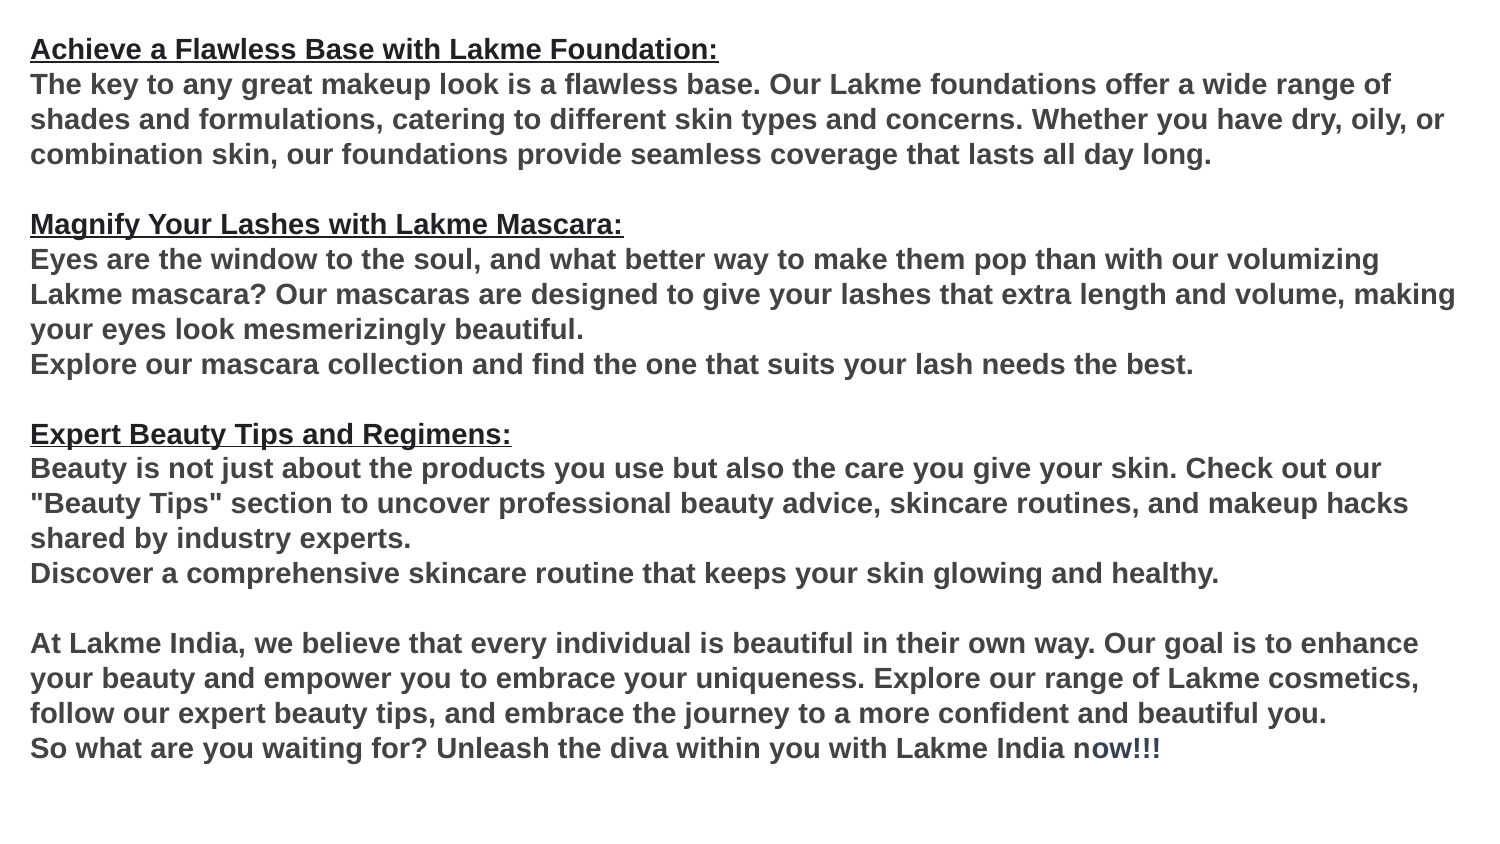

Achieve a Flawless Base with Lakme Foundation:
The key to any great makeup look is a flawless base. Our Lakme foundations offer a wide range of shades and formulations, catering to different skin types and concerns. Whether you have dry, oily, or combination skin, our foundations provide seamless coverage that lasts all day long.

Magnify Your Lashes with Lakme Mascara:
Eyes are the window to the soul, and what better way to make them pop than with our volumizing Lakme mascara? Our mascaras are designed to give your lashes that extra length and volume, making your eyes look mesmerizingly beautiful.
Explore our mascara collection and find the one that suits your lash needs the best.

Expert Beauty Tips and Regimens:
Beauty is not just about the products you use but also the care you give your skin. Check out our "Beauty Tips" section to uncover professional beauty advice, skincare routines, and makeup hacks shared by industry experts.
Discover a comprehensive skincare routine that keeps your skin glowing and healthy.

At Lakme India, we believe that every individual is beautiful in their own way. Our goal is to enhance your beauty and empower you to embrace your uniqueness. Explore our range of Lakme cosmetics, follow our expert beauty tips, and embrace the journey to a more confident and beautiful you.
So what are you waiting for? Unleash the diva within you with Lakme India now!!!